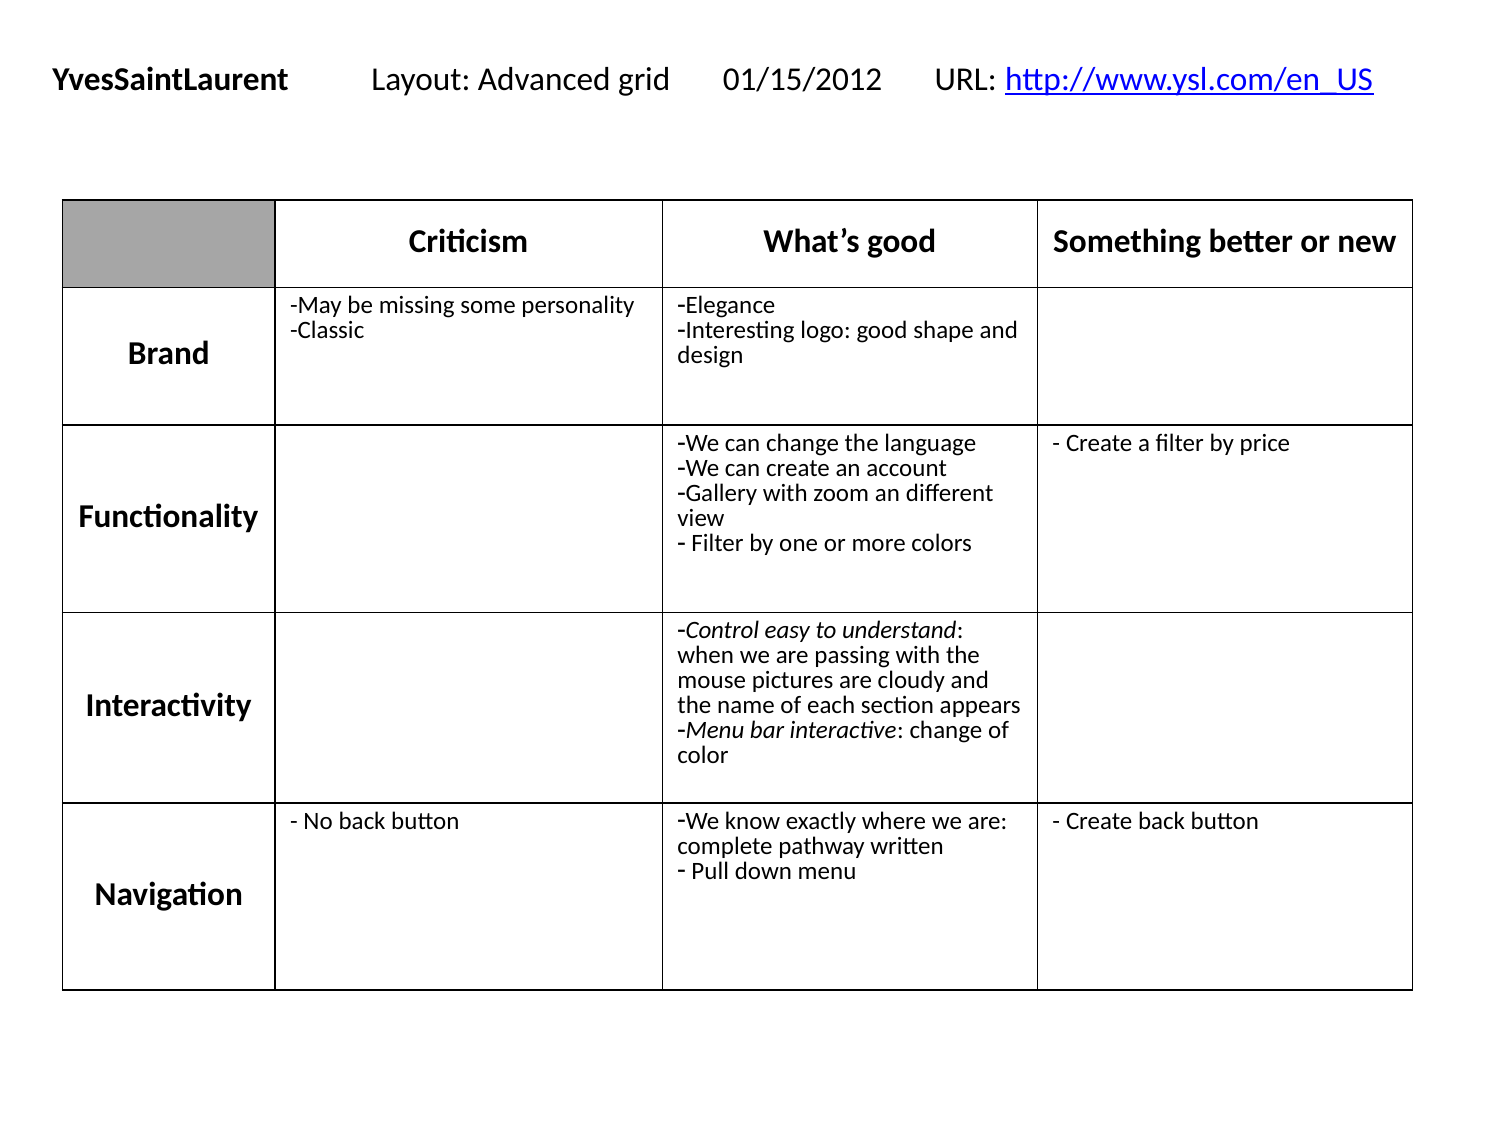

YvesSaintLaurent           Layout: Advanced grid       01/15/2012       URL: http://www.ysl.com/en_US

|  | Criticism | What’s good | Something better or new |
| --- | --- | --- | --- |
| Brand | -May be missing some personality -Classic | Elegance Interesting logo: good shape and design |  |
| Functionality |  | We can change the language We can create an account Gallery with zoom an different view Filter by one or more colors | - Create a filter by price |
| Interactivity |  | Control easy to understand: when we are passing with the mouse pictures are cloudy and the name of each section appears Menu bar interactive: change of color |  |
| Navigation | - No back button | We know exactly where we are: complete pathway written Pull down menu | - Create back button |